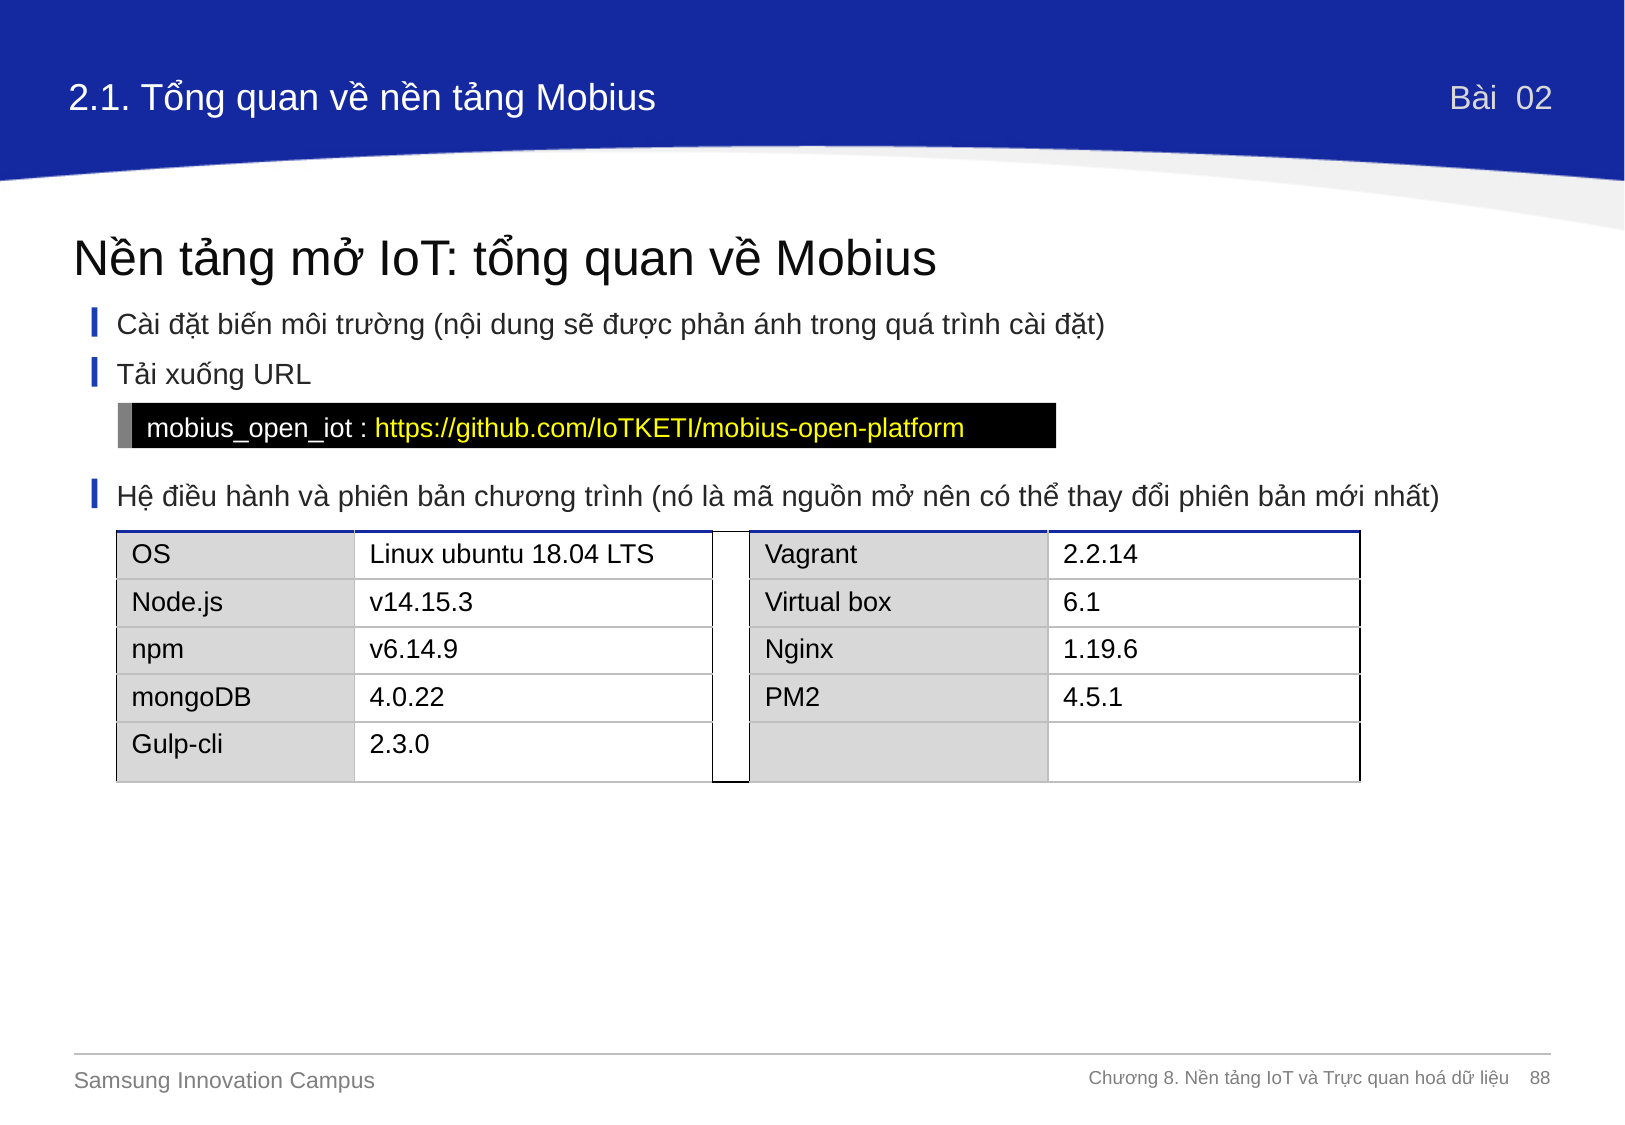

2.1. Tổng quan về nền tảng Mobius
Bài  02
Nền tảng mở IoT: tổng quan về Mobius
Cài đặt biến môi trường (nội dung sẽ được phản ánh trong quá trình cài đặt)

Tải xuống URL

mobius_open_iot : https://github.com/IoTKETI/mobius-open-platform

Hệ điều hành và phiên bản chương trình (nó là mã nguồn mở nên có thể thay đổi phiên bản mới nhất)

| OS | Linux ubuntu 18.04 LTS |  | Vagrant | 2.2.14 |
| --- | --- | --- | --- | --- |
| Node.js | v14.15.3 |  | Virtual box | 6.1 |
| npm | v6.14.9 |  | Nginx | 1.19.6 |
| mongoDB | 4.0.22 |  | PM2 | 4.5.1 |
| Gulp-cli | 2.3.0 |  |  |  |